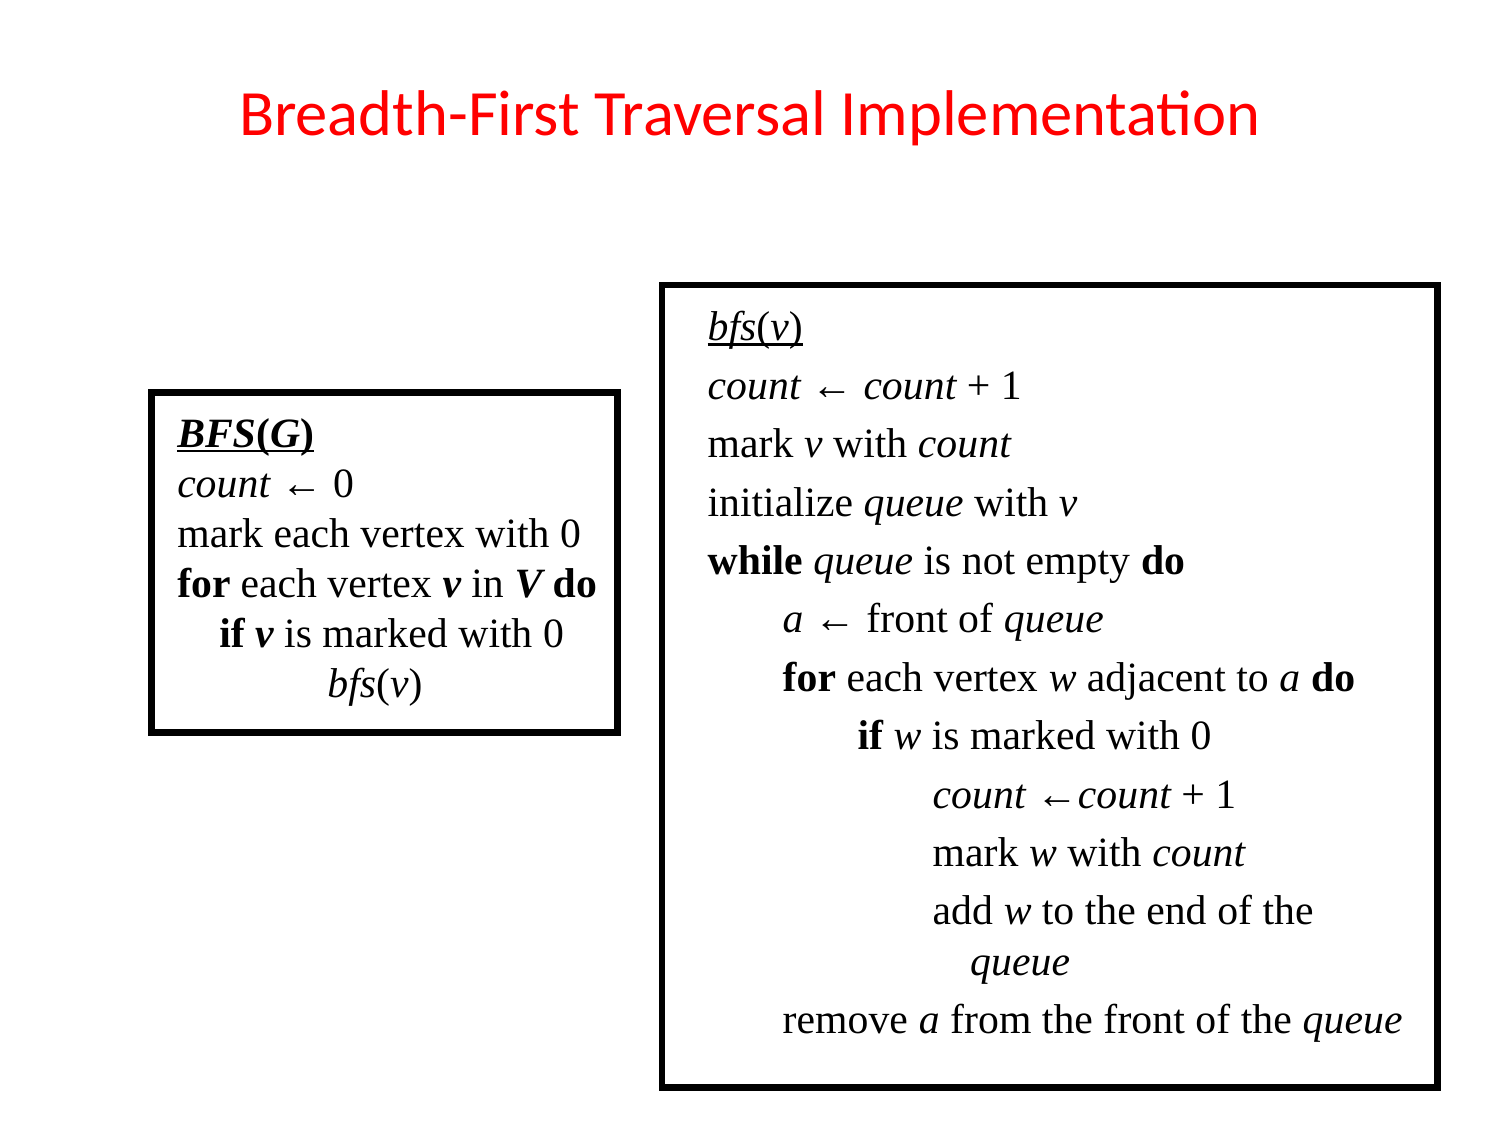

# Breadth-First Traversal Implementation

bfs(v)
count ← count + 1
mark v with count
initialize queue with v
while queue is not empty do
a ← front of queue
for each vertex w adjacent to a do
if w is marked with 0
count ←count + 1
mark w with count
add w to the end of the queue
remove a from the front of the queue

BFS(G)
count ← 0
mark each vertex with 0
for each vertex v in V do
    if v is marked with 0
 	bfs(v)